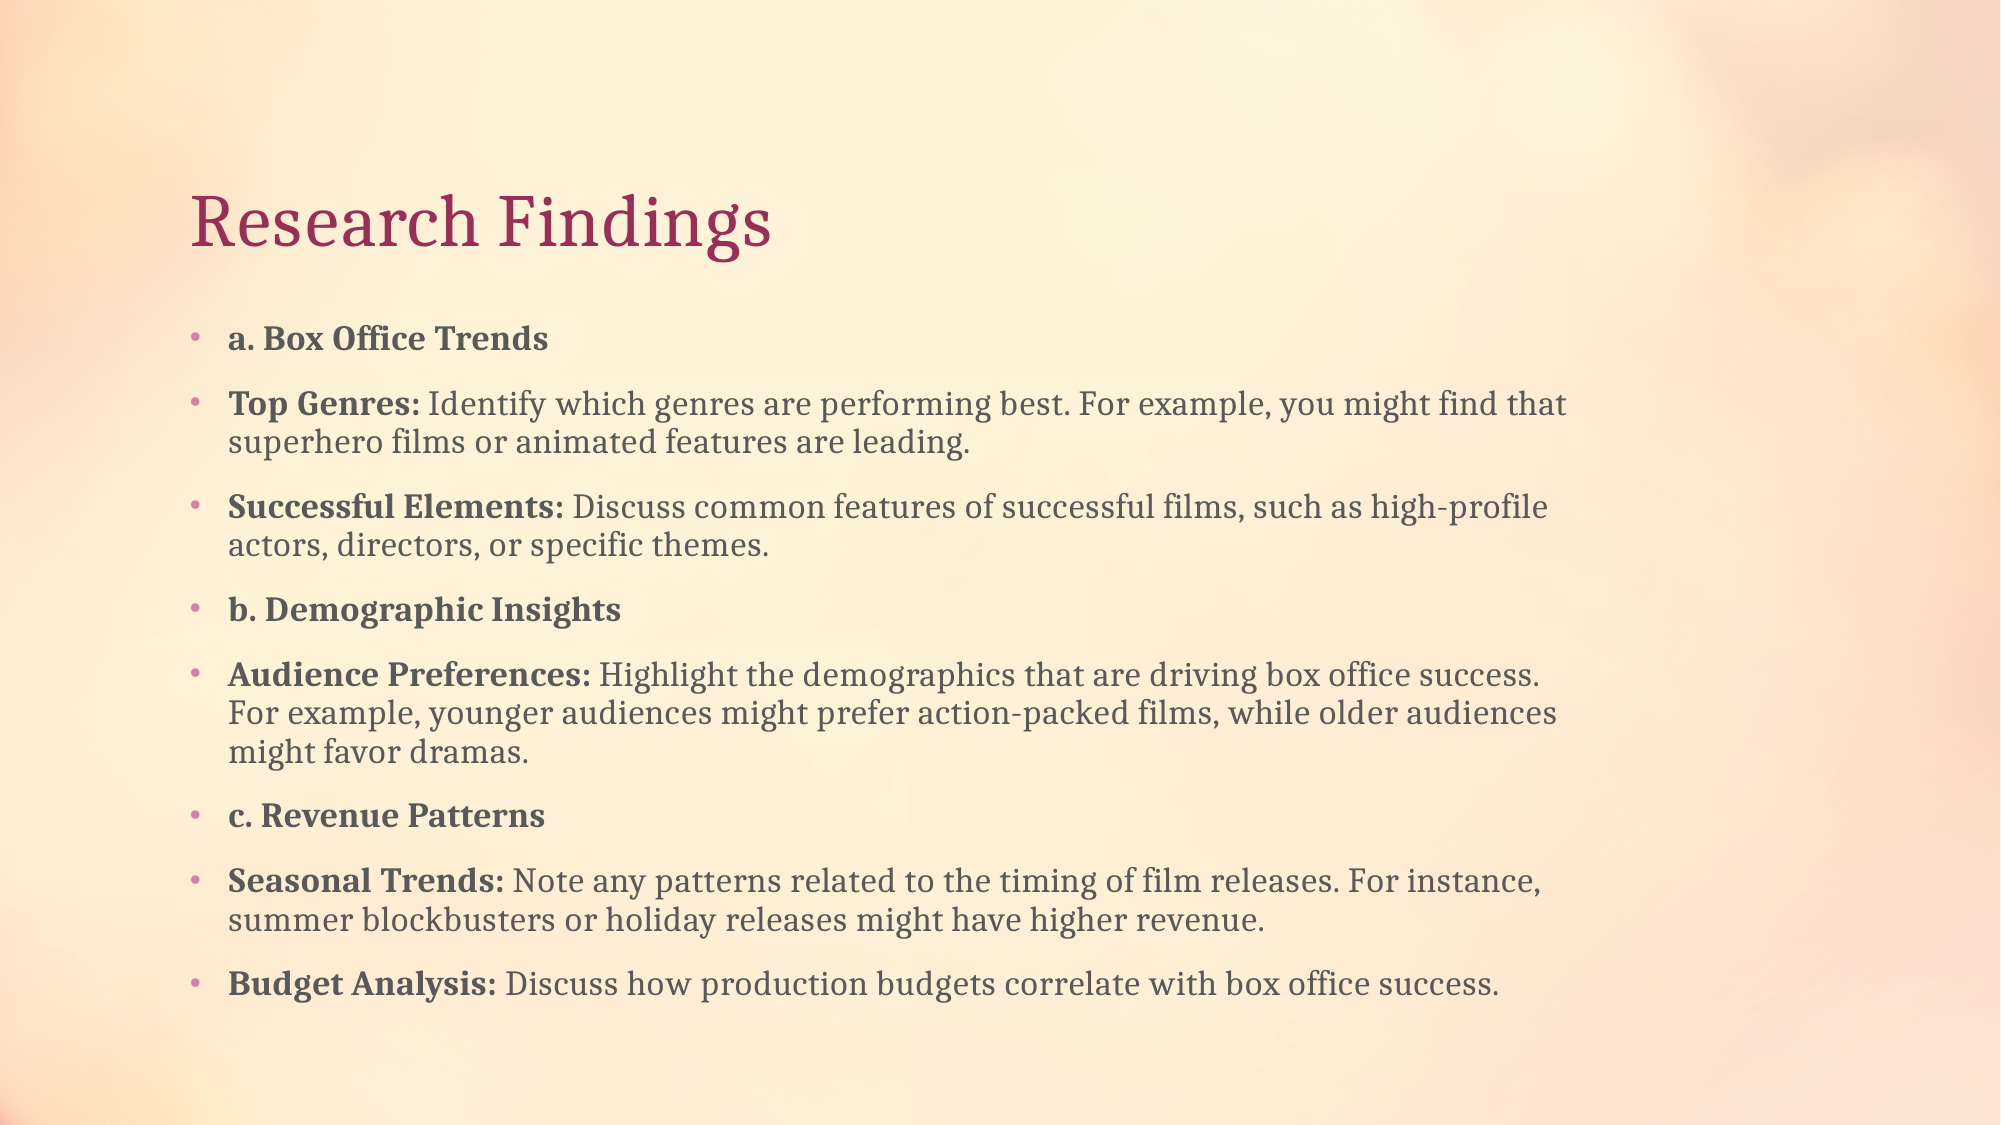

# Research Findings
a. Box Office Trends
Top Genres: Identify which genres are performing best. For example, you might find that superhero films or animated features are leading.
Successful Elements: Discuss common features of successful films, such as high-profile actors, directors, or specific themes.
b. Demographic Insights
Audience Preferences: Highlight the demographics that are driving box office success. For example, younger audiences might prefer action-packed films, while older audiences might favor dramas.
c. Revenue Patterns
Seasonal Trends: Note any patterns related to the timing of film releases. For instance, summer blockbusters or holiday releases might have higher revenue.
Budget Analysis: Discuss how production budgets correlate with box office success.